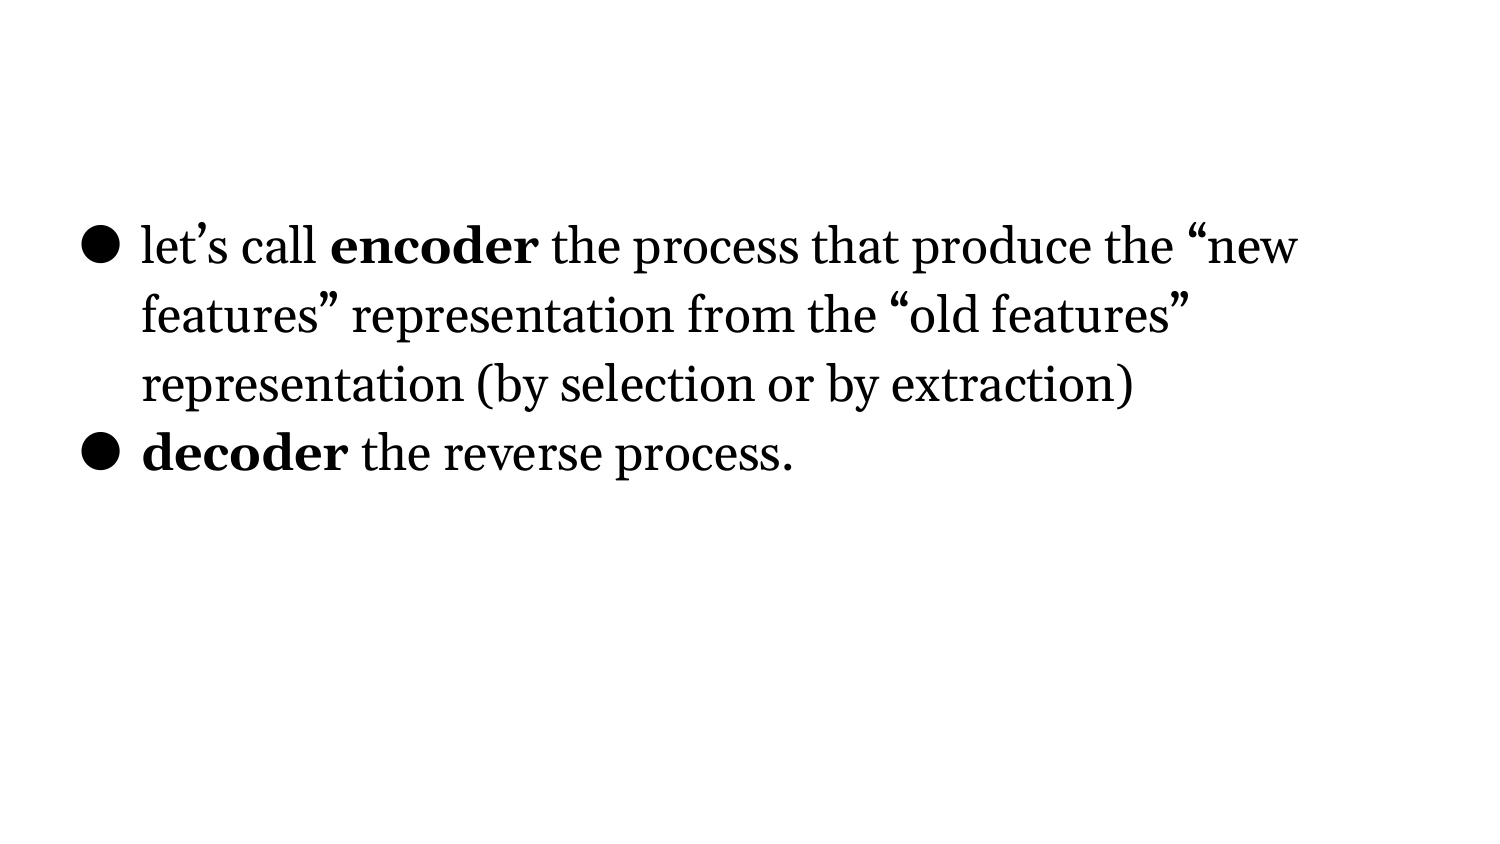

#
let’s call encoder the process that produce the “new features” representation from the “old features” representation (by selection or by extraction)
decoder the reverse process.